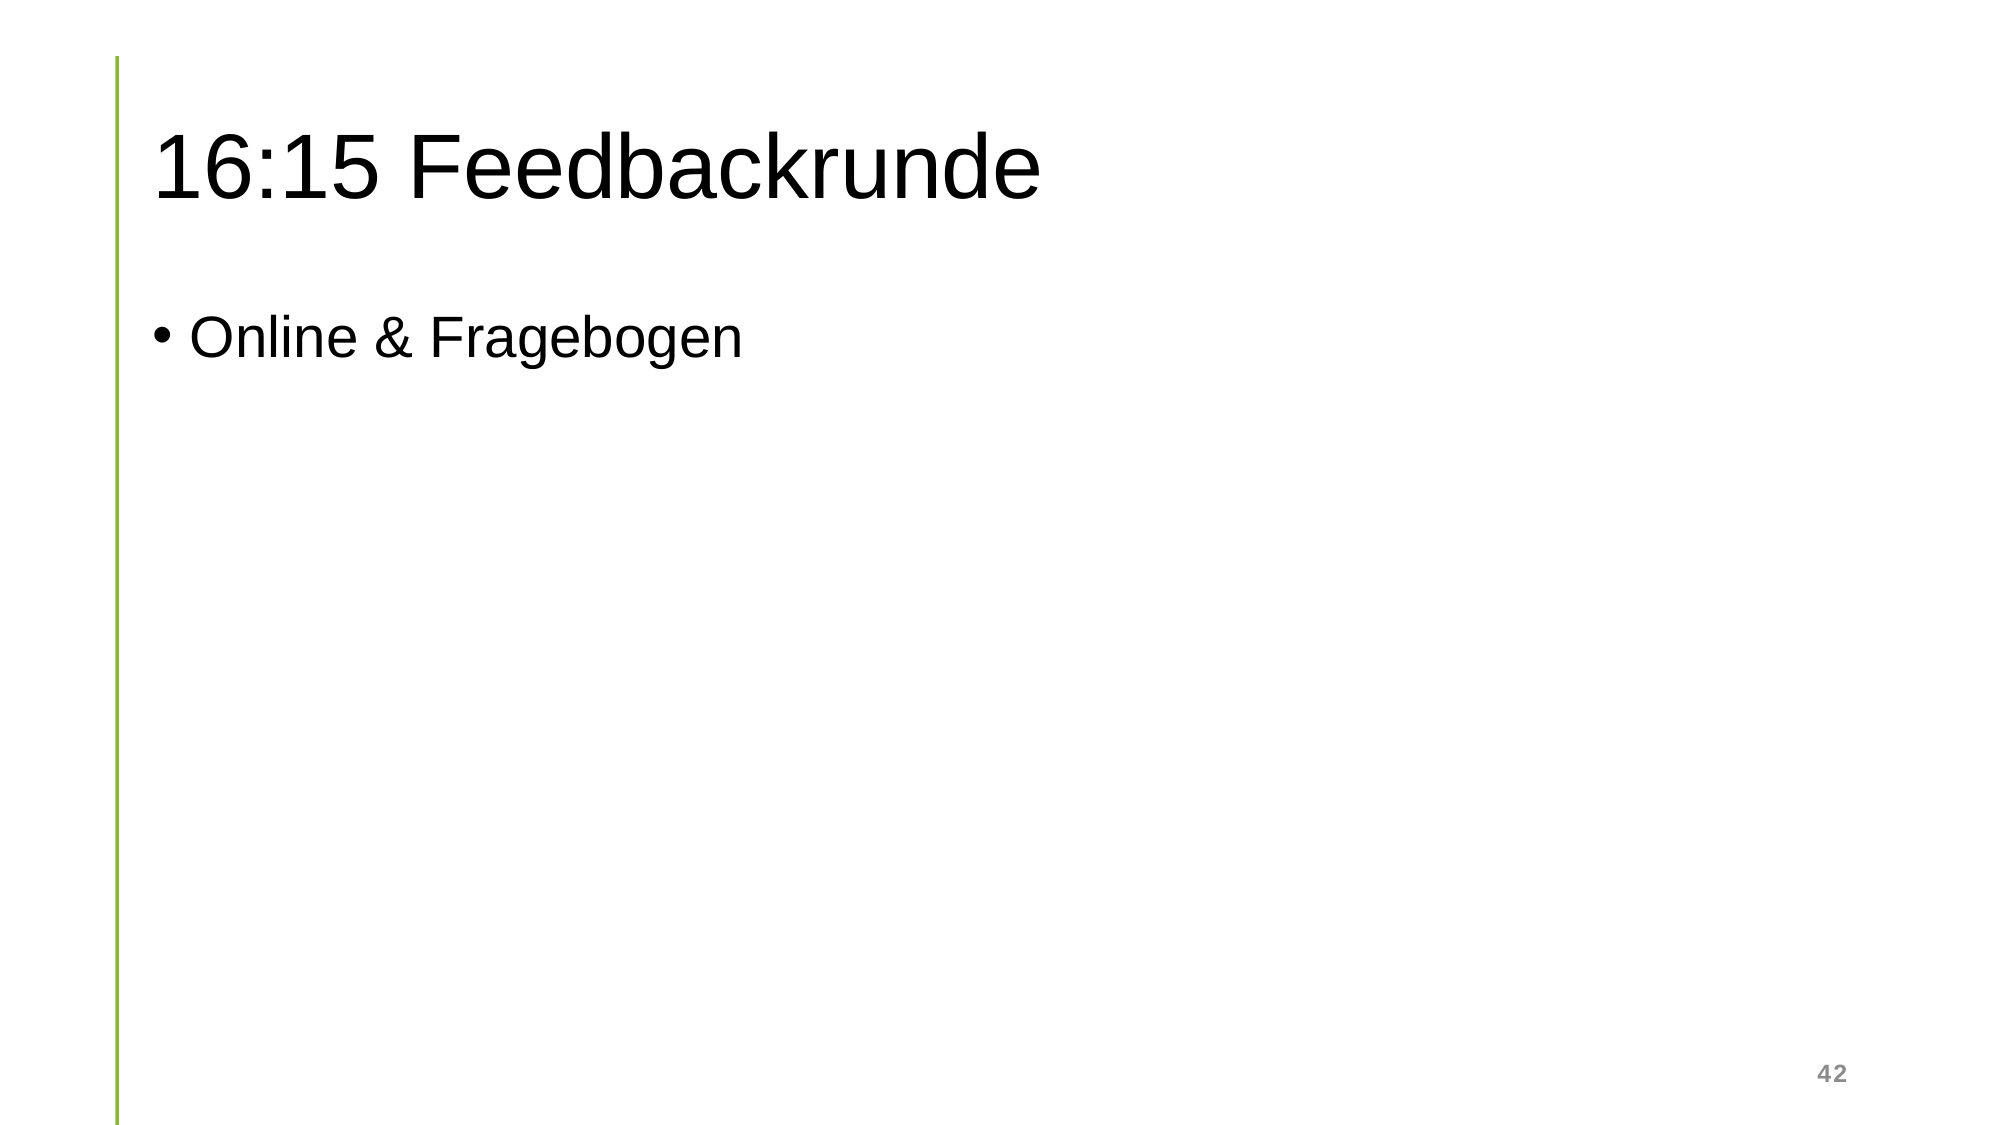

# 16:15 Feedbackrunde
Online & Fragebogen
42